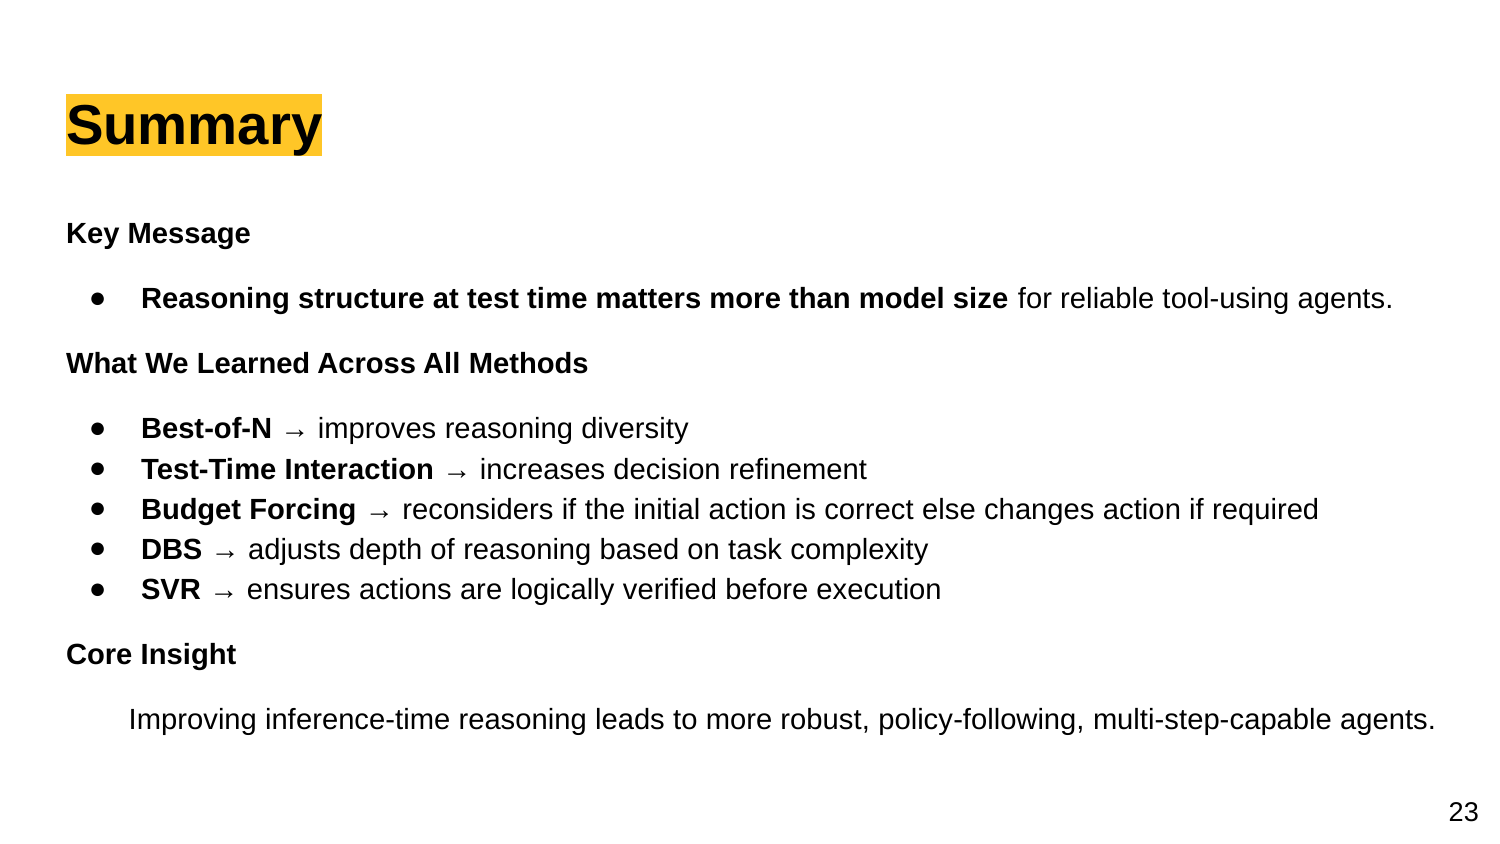

# Summary
Key Message
Reasoning structure at test time matters more than model size for reliable tool-using agents.
What We Learned Across All Methods
Best-of-N → improves reasoning diversity
Test-Time Interaction → increases decision refinement
Budget Forcing → reconsiders if the initial action is correct else changes action if required
DBS → adjusts depth of reasoning based on task complexity
SVR → ensures actions are logically verified before execution
Core Insight
Improving inference-time reasoning leads to more robust, policy-following, multi-step-capable agents.
23